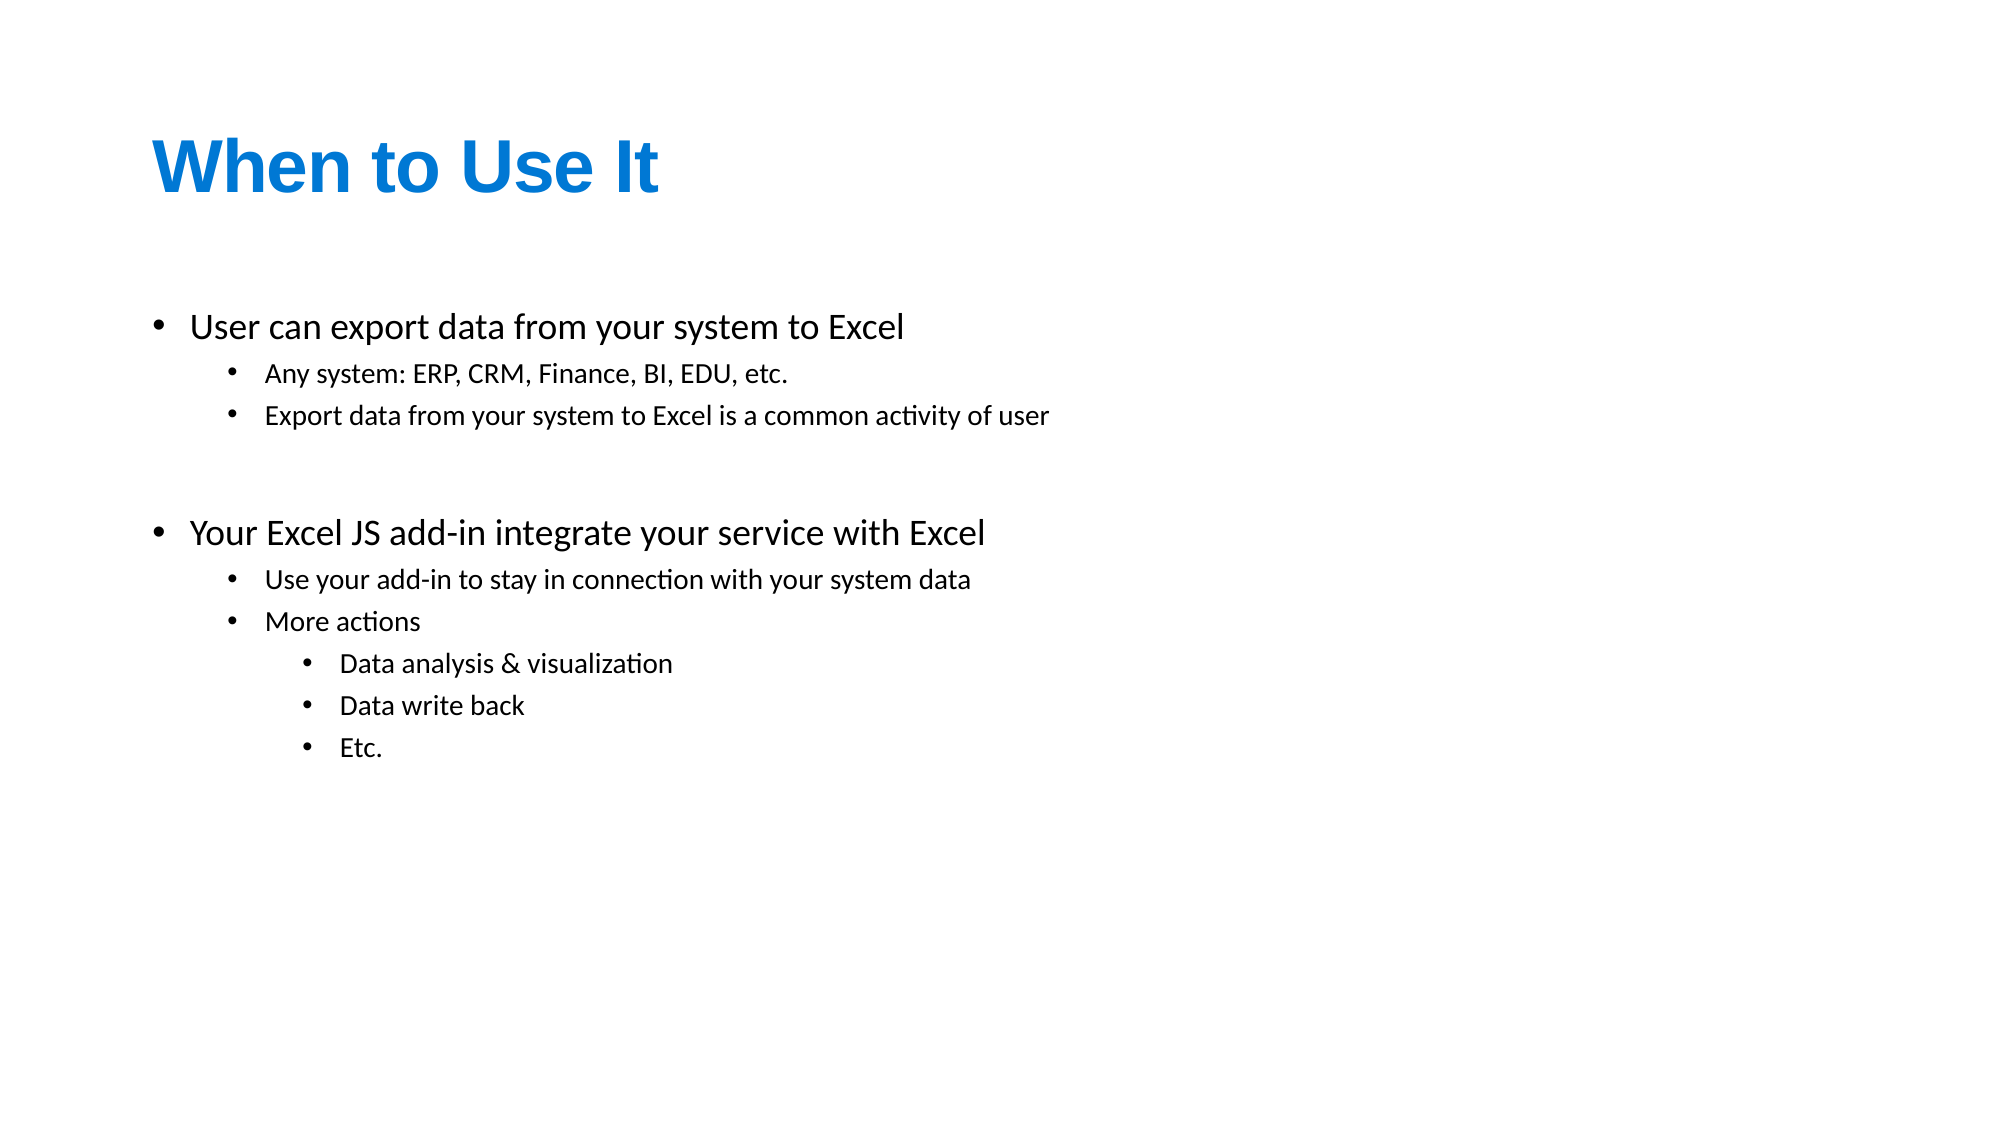

# When to Use It
User can export data from your system to Excel
Any system: ERP, CRM, Finance, BI, EDU, etc.
Export data from your system to Excel is a common activity of user

Your Excel JS add-in integrate your service with Excel
Use your add-in to stay in connection with your system data
More actions
Data analysis & visualization
Data write back
Etc.